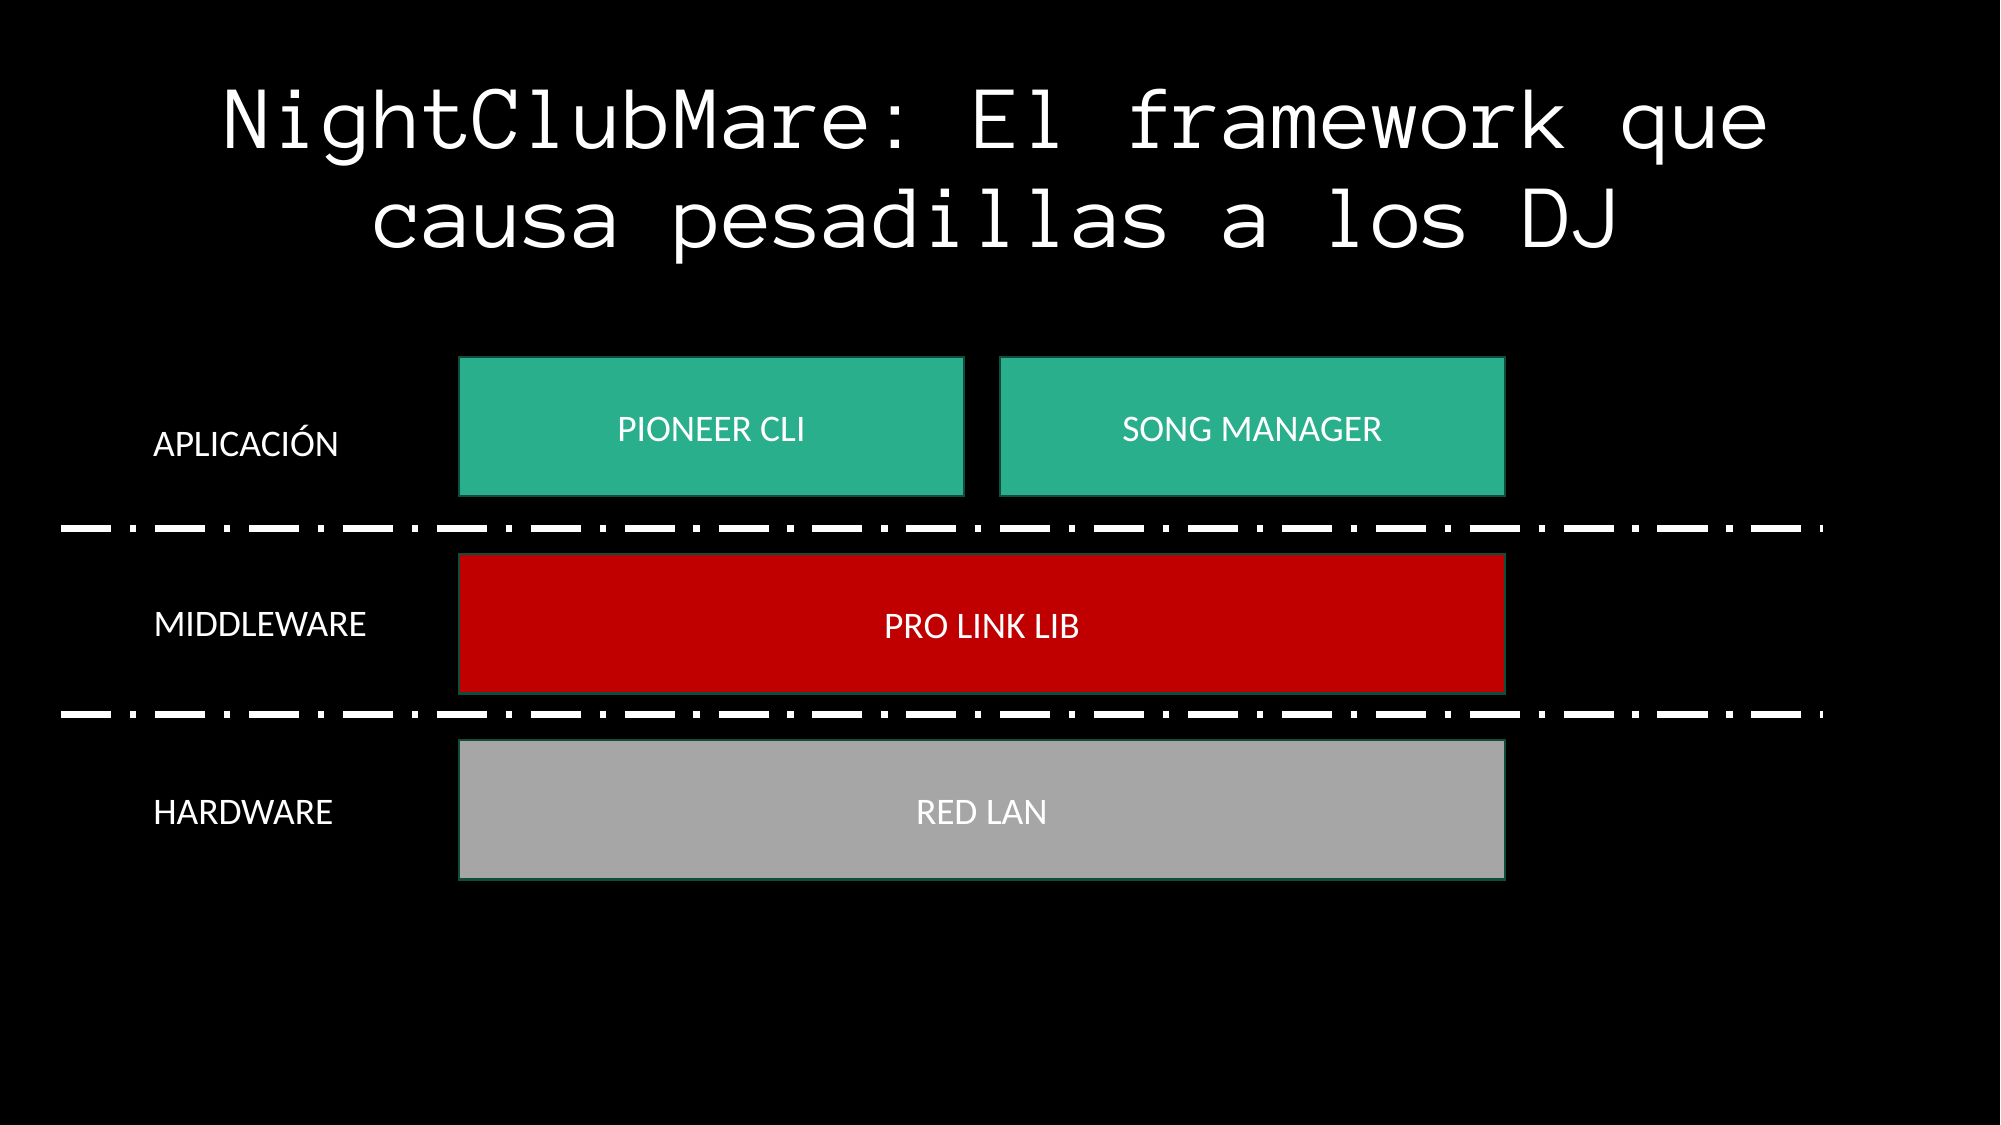

# NightClubMare: El framework que causa pesadillas a los DJ
PIONEER CLI
SONG MANAGER
APLICACIÓN
PRO LINK LIB
MIDDLEWARE
RED LAN
HARDWARE